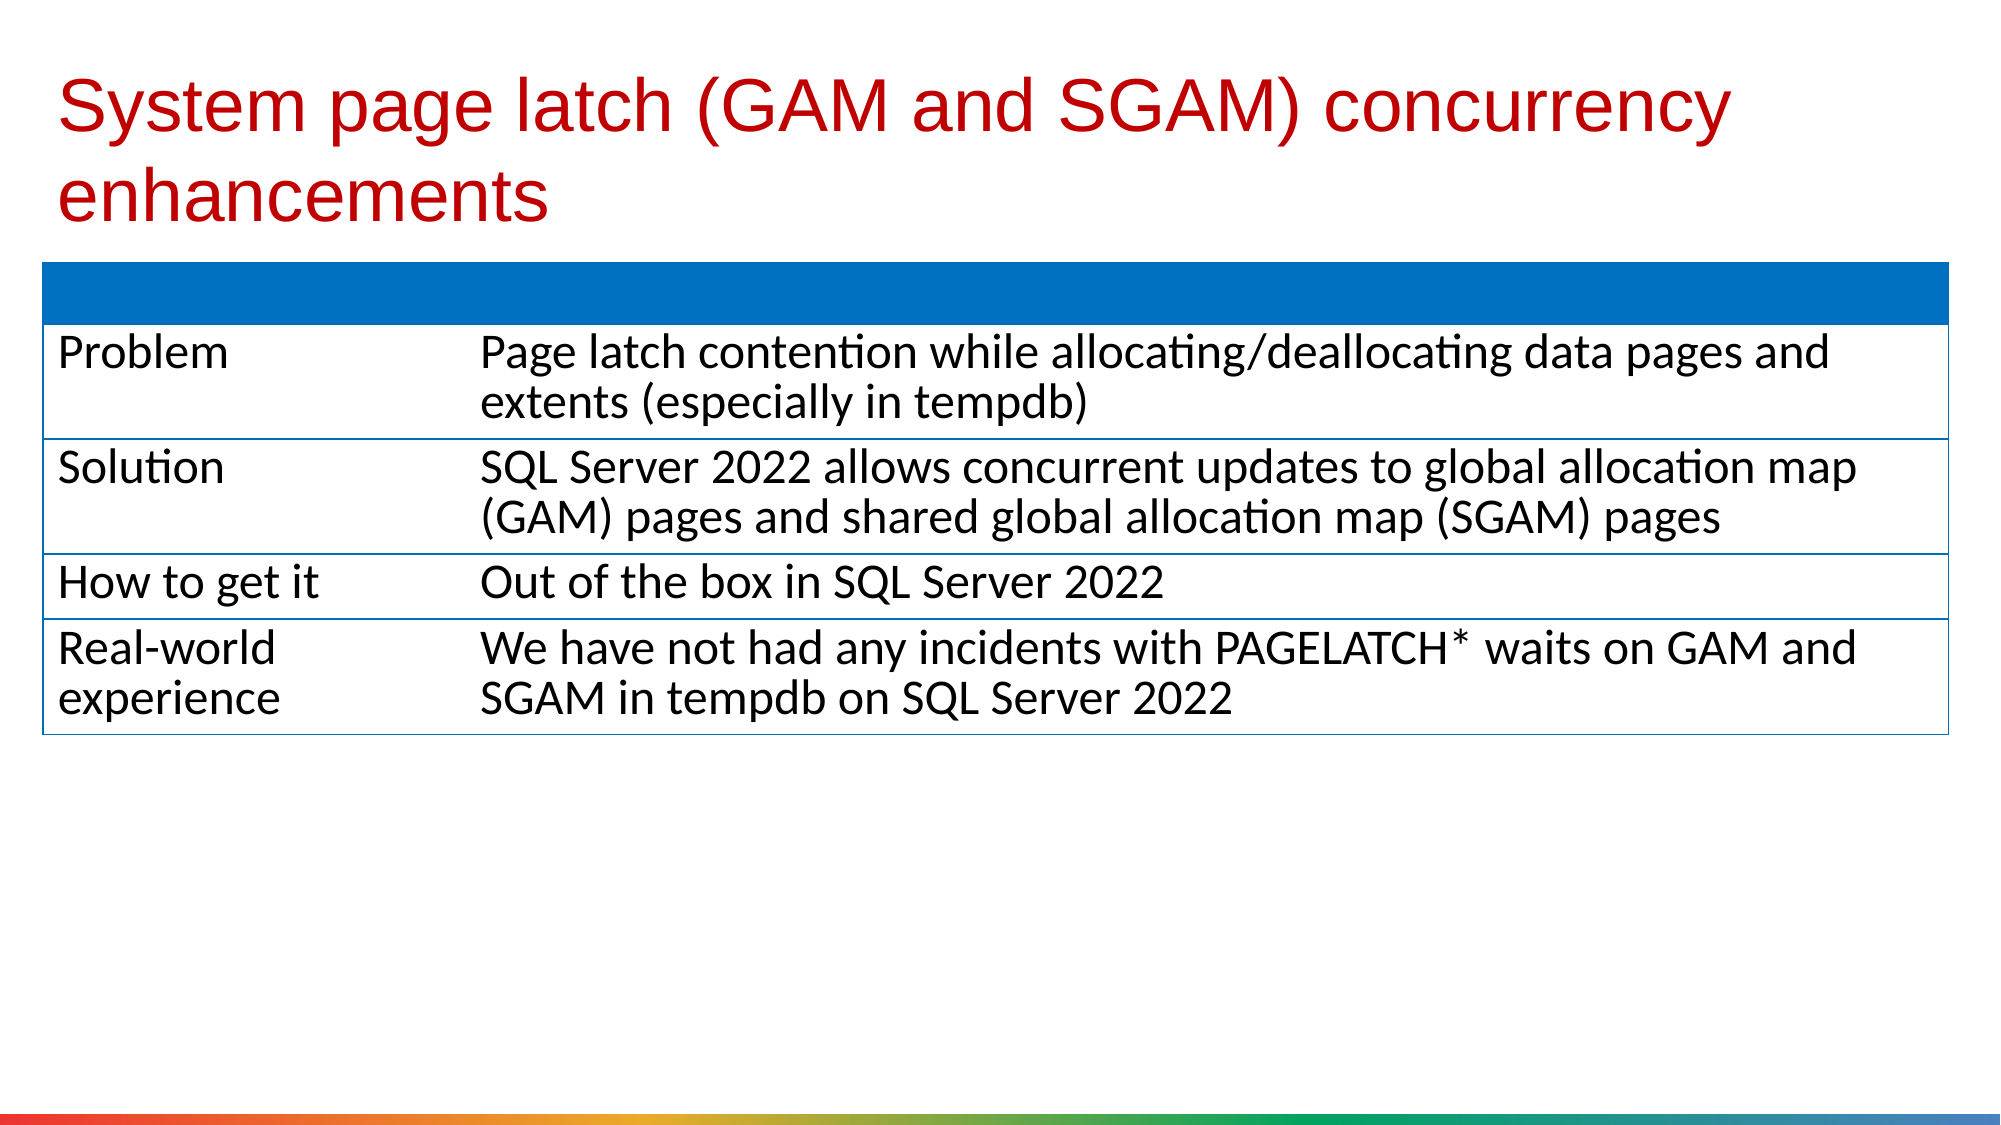

# System page latch (GAM and SGAM) concurrency enhancements
|  |  |
| --- | --- |
| Problem | Page latch contention while allocating/deallocating data pages and extents (especially in tempdb) |
| Solution | SQL Server 2022 allows concurrent updates to global allocation map (GAM) pages and shared global allocation map (SGAM) pages |
| How to get it | Out of the box in SQL Server 2022 |
| Real-world experience | We have not had any incidents with PAGELATCH\* waits on GAM and SGAM in tempdb on SQL Server 2022 |